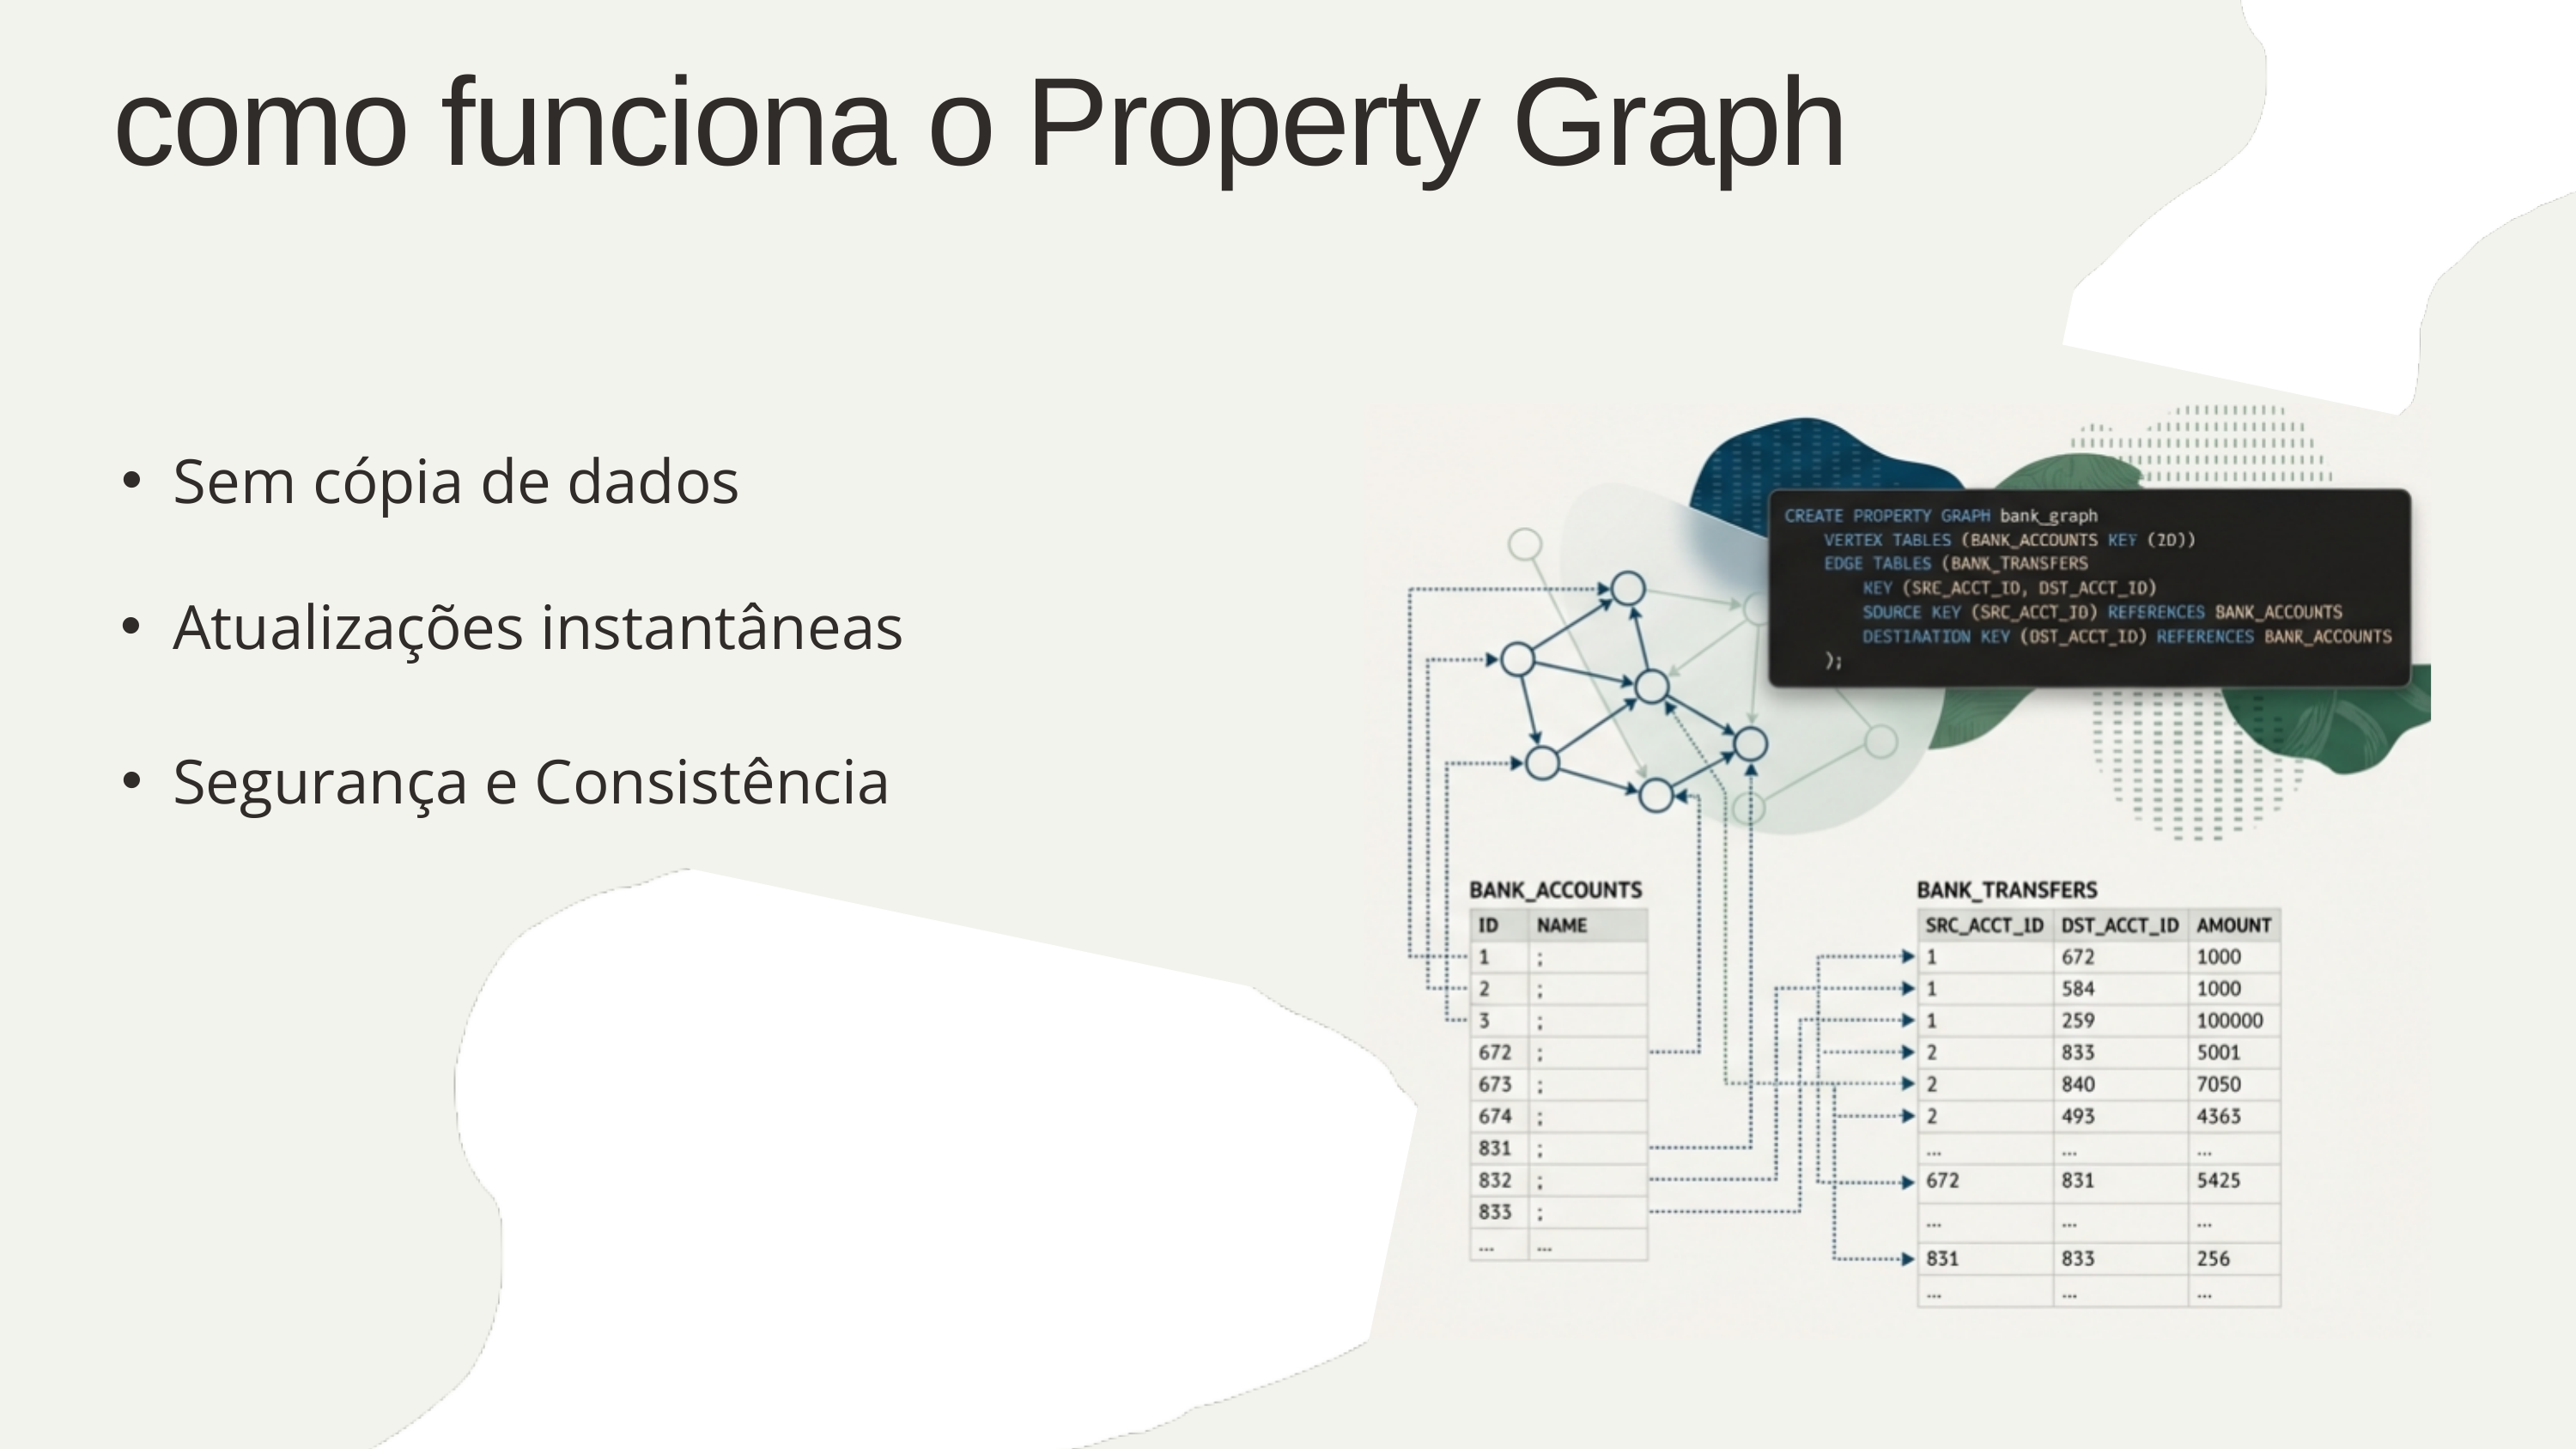

como funciona o Property Graph

Sem cópia de dados
Atualizações instantâneas
Segurança e Consistência